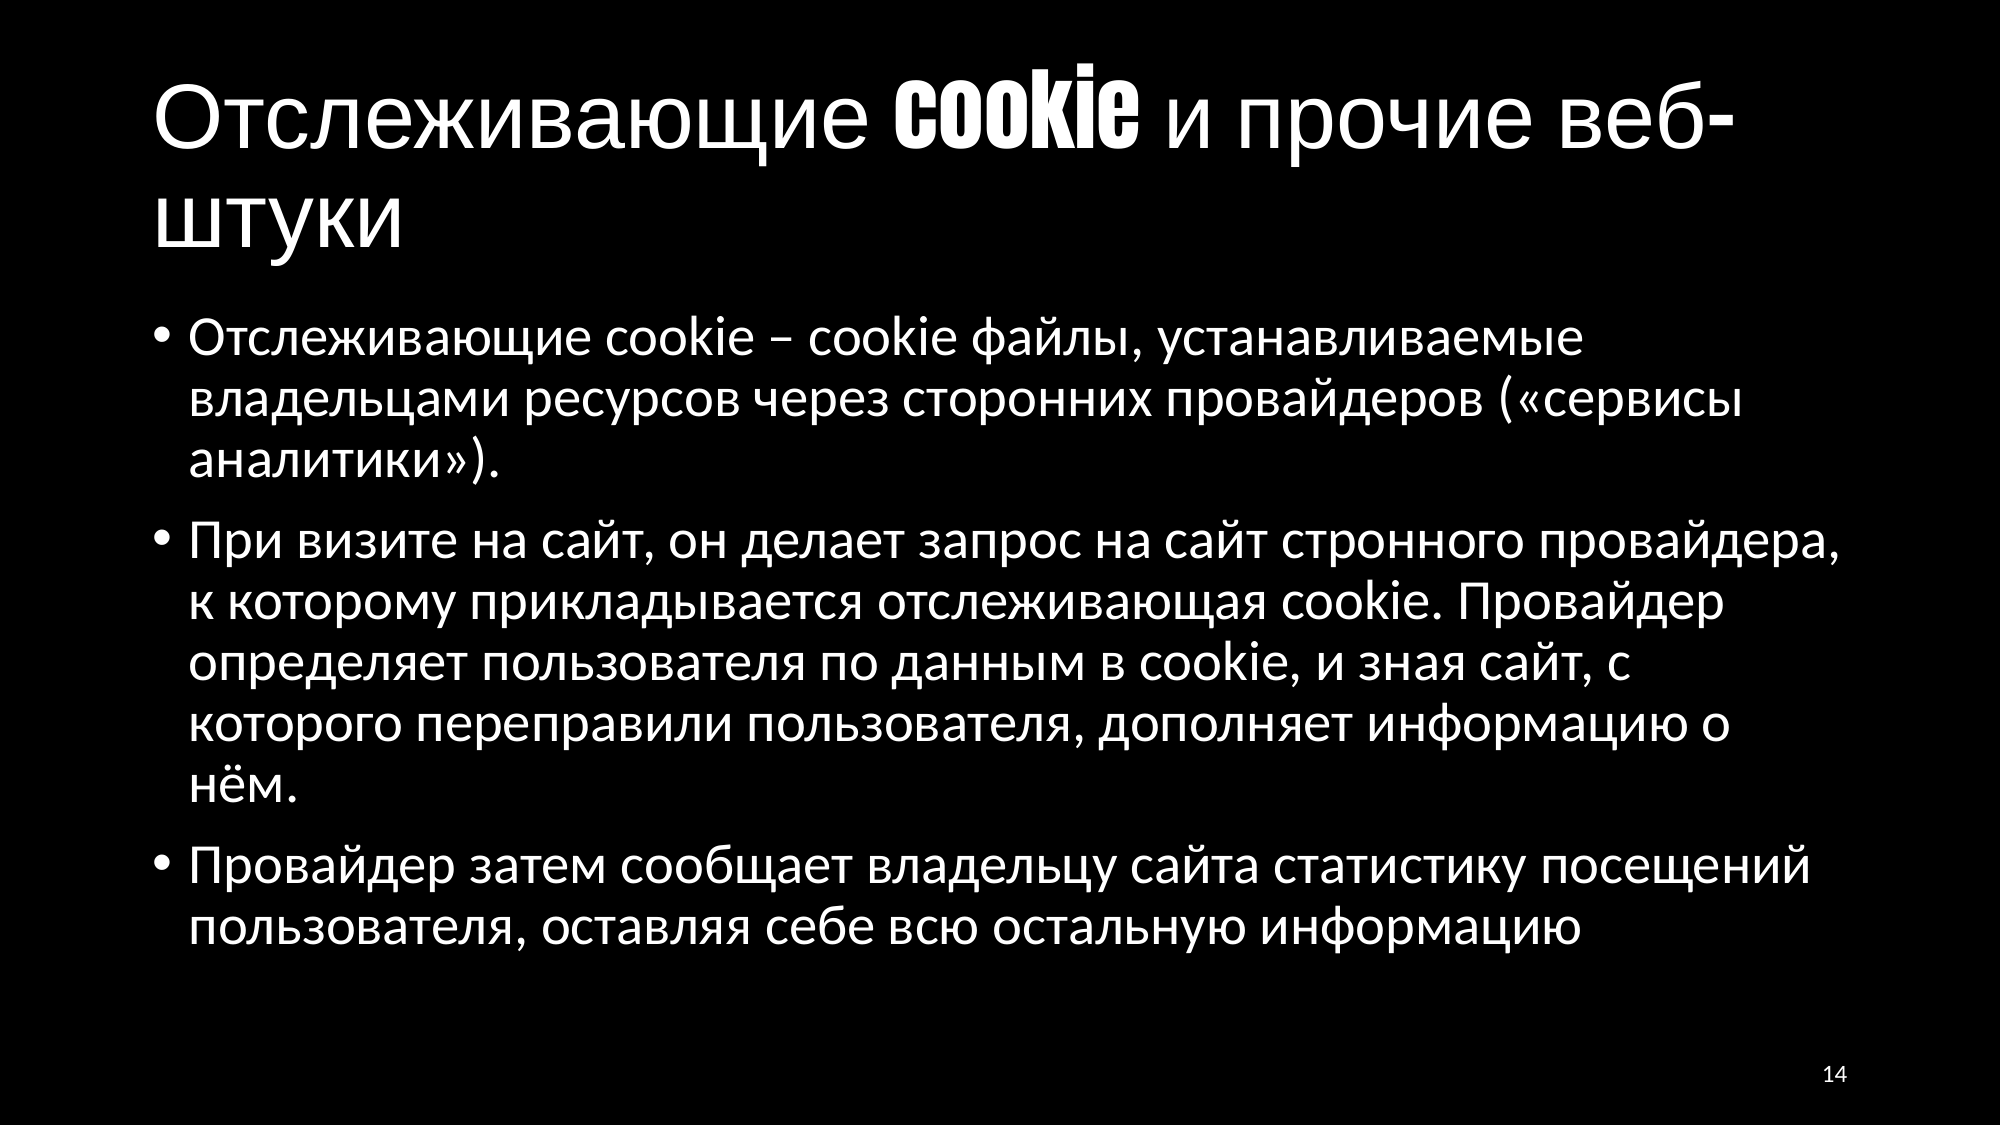

# Отслеживающие cookie и прочие веб-штуки
Отслеживающие cookie – cookie файлы, устанавливаемые владельцами ресурсов через сторонних провайдеров («сервисы аналитики»).
При визите на сайт, он делает запрос на сайт стронного провайдера, к которому прикладывается отслеживающая cookie. Провайдер определяет пользователя по данным в cookie, и зная сайт, с которого переправили пользователя, дополняет информацию о нём.
Провайдер затем сообщает владельцу сайта статистику посещений пользователя, оставляя себе всю остальную информацию
14